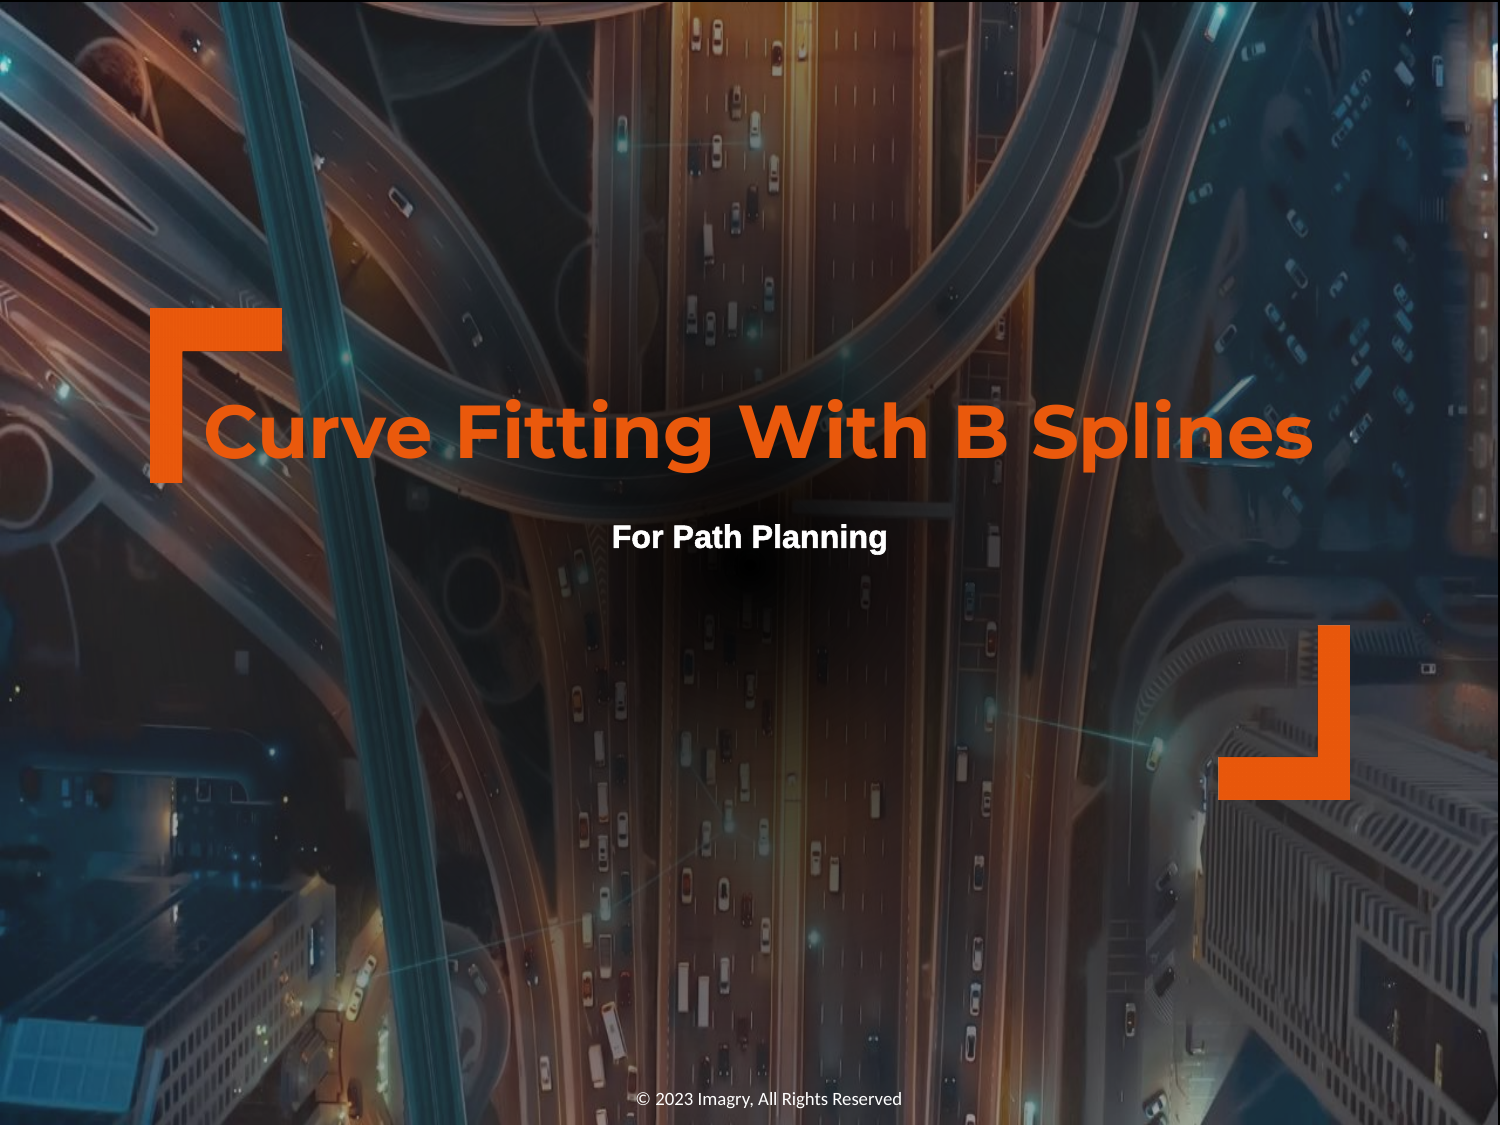

Curve Fitting With B Splines
# For Path Planning